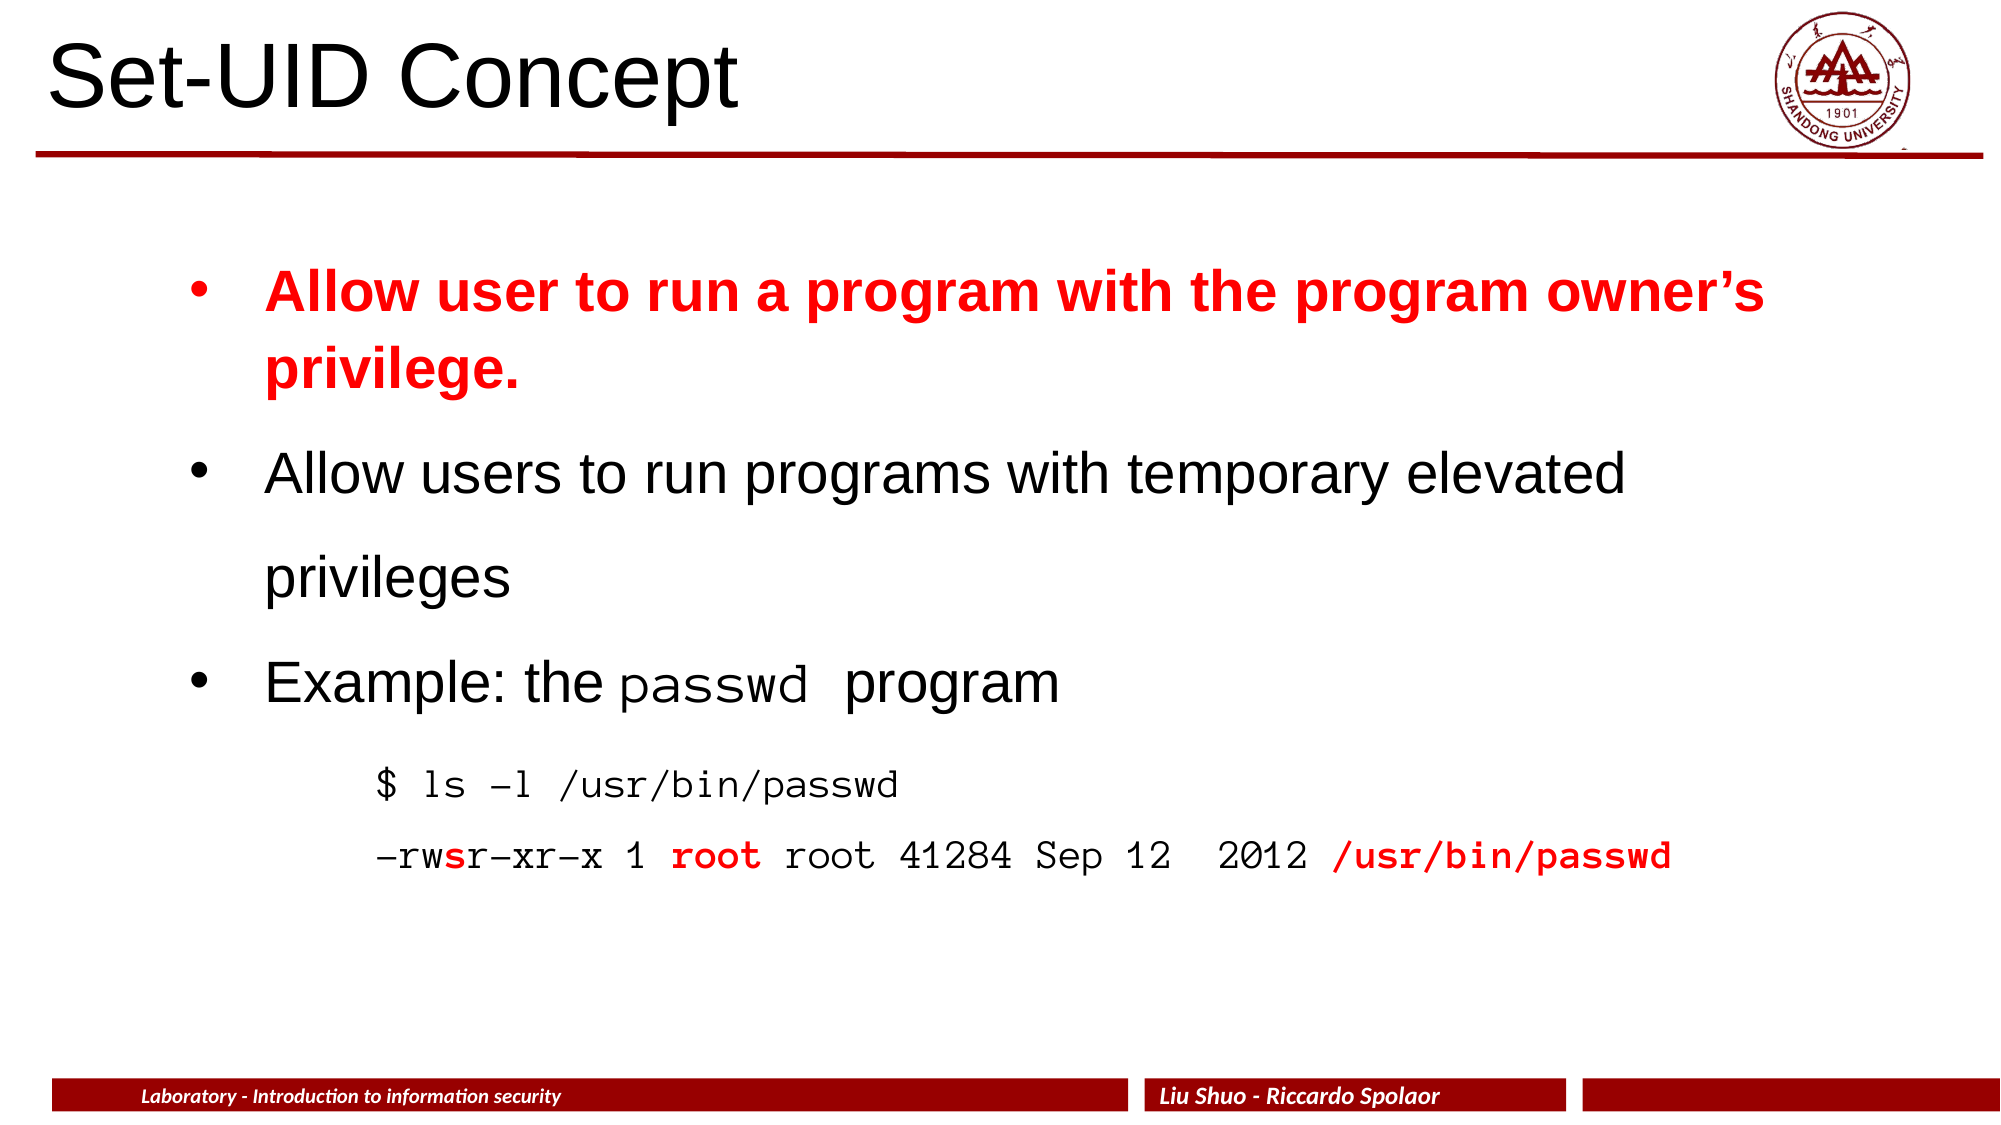

# Set-UID Concept
Allow user to run a program with the program owner’s privilege.
Allow users to run programs with temporary elevated privileges
Example: the passwd program

	$ ls -l /usr/bin/passwd
	-rwsr-xr-x 1 root root 41284 Sep 12  2012 /usr/bin/passwd